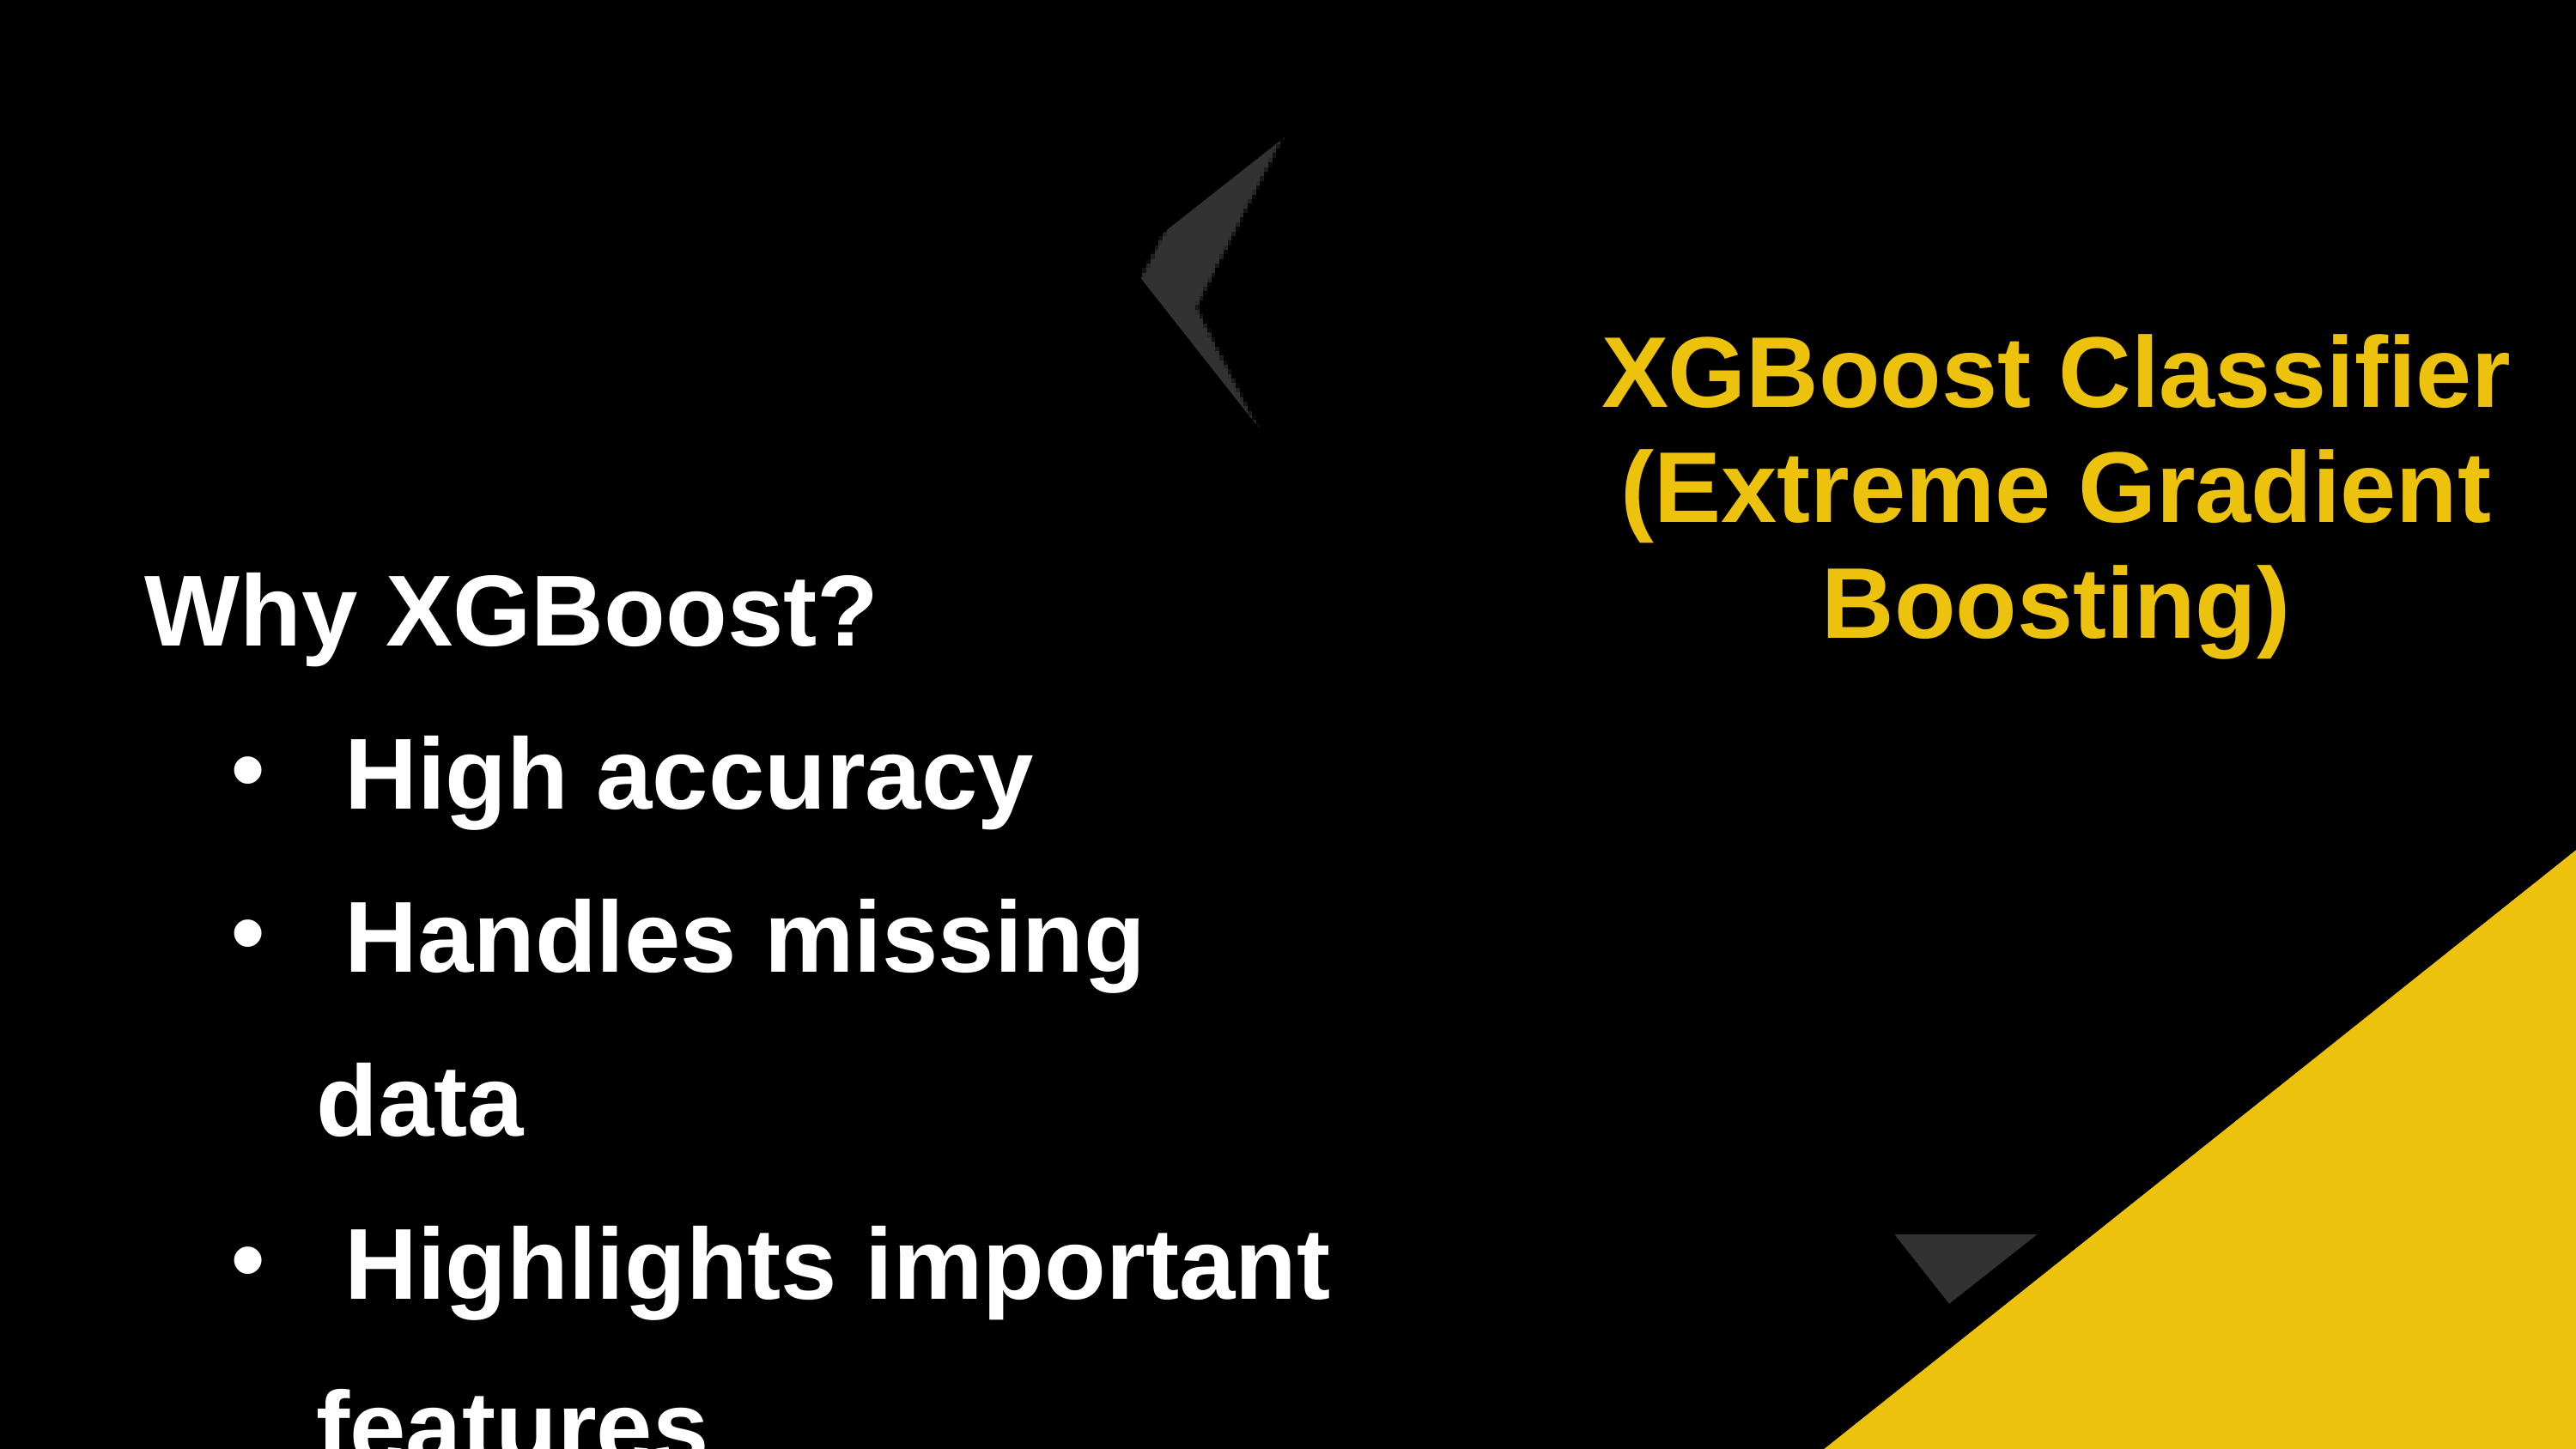

XGBoost Classifier (Extreme Gradient Boosting)
Why XGBoost?
 High accuracy
 Handles missing data
 Highlights important features